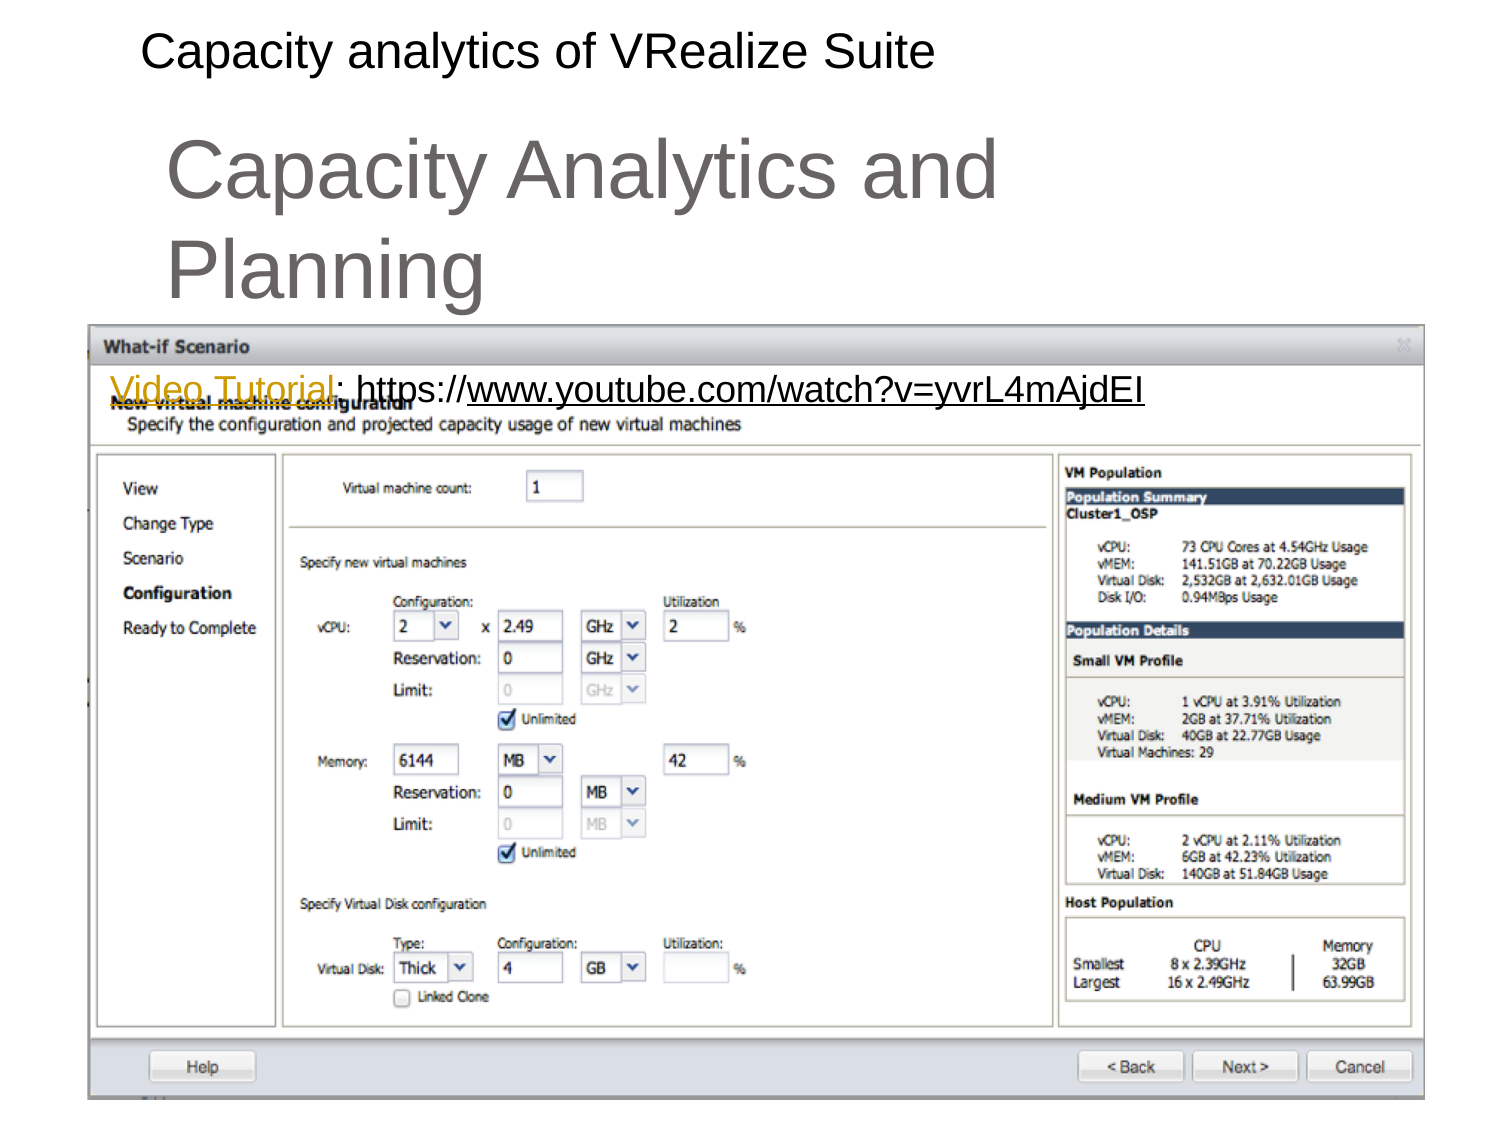

# Capacity analytics of VRealize Suite
Capacity Analytics and Planning
Video Tutorial: https://www.youtube.com/watch?v=yvrL4mAjdEI